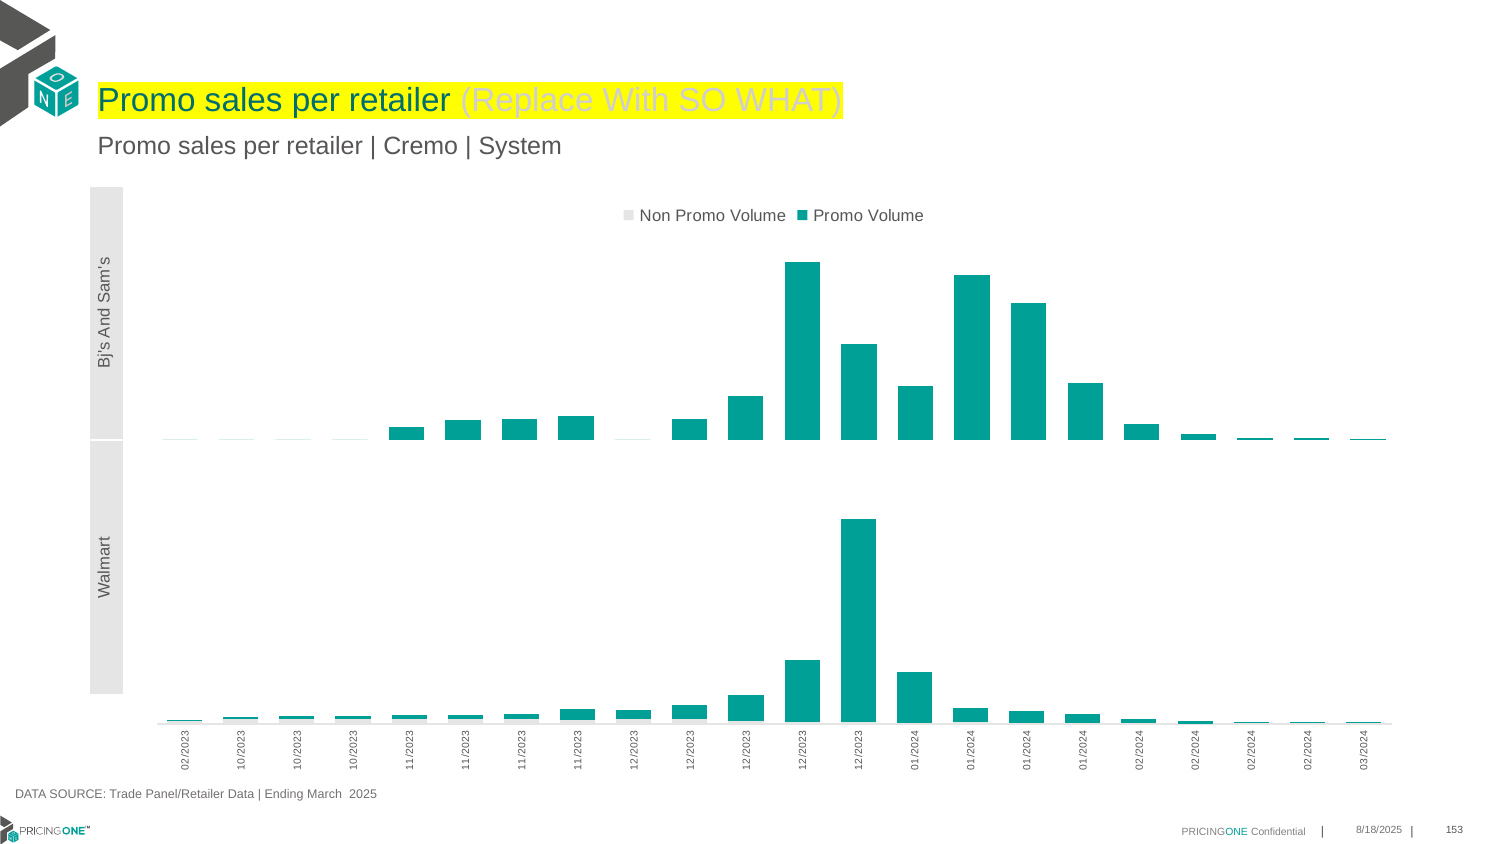

# Promo sales per retailer (Replace With SO WHAT)
Promo sales per retailer | Cremo | System
| Bj's And Sam's |
| --- |
| Walmart |

### Chart

| Category | Non Promo Volume | Promo Volume |
|---|---|---|
| 44983 | 0.0 | 0.0 |
| 45214 | 0.0 | 0.0 |
| 45221 | 0.0 | 0.0 |
| 45228 | 0.0 | 0.0 |
| 45235 | 0.0 | 3050.0 |
| 45242 | 0.0 | 4675.0 |
| 45249 | 0.0 | 4890.0 |
| 45256 | 0.0 | 5500.0 |
| 45263 | 0.0 | 0.0 |
| 45270 | 0.0 | 4865.0 |
| 45277 | 0.0 | 10250.0 |
| 45284 | 0.0 | 41340.0 |
| 45291 | 0.0 | 22155.0 |
| 45298 | 0.0 | 12445.0 |
| 45305 | 0.0 | 38375.0 |
| 45312 | 0.0 | 31810.0 |
| 45319 | 0.0 | 13205.0 |
| 45326 | 0.0 | 3790.0 |
| 45333 | 0.0 | 1290.0 |
| 45340 | 0.0 | 520.0 |
| 45347 | 0.0 | 340.0 |
| 45354 | 0.0 | 265.0 |

### Chart

| Category | Non Promo Volume | Promo Volume |
|---|---|---|
| 44983 | 1778.0 | 176.0 |
| 45214 | 2448.0 | 880.0 |
| 45221 | 2440.0 | 1438.0 |
| 45228 | 2252.0 | 1648.0 |
| 45235 | 2448.0 | 1730.0 |
| 45242 | 2442.0 | 2172.0 |
| 45249 | 2402.0 | 2672.0 |
| 45256 | 2106.0 | 5026.0 |
| 45263 | 2224.0 | 4780.0 |
| 45270 | 2168.0 | 7410.0 |
| 45277 | 1368.0 | 12784.0 |
| 45284 | 886.0 | 31090.0 |
| 45291 | 632.0 | 101588.0 |
| 45298 | 390.0 | 25656.0 |
| 45305 | 632.0 | 7244.0 |
| 45312 | 380.0 | 5920.0 |
| 45319 | 148.0 | 4752.0 |
| 45326 | 142.0 | 2256.0 |
| 45333 | 72.0 | 1500.0 |
| 45340 | 150.0 | 790.0 |
| 45347 | 164.0 | 712.0 |
| 45354 | 200.0 | 528.0 |
DATA SOURCE: Trade Panel/Retailer Data | Ending March  2025

8/18/2025
153